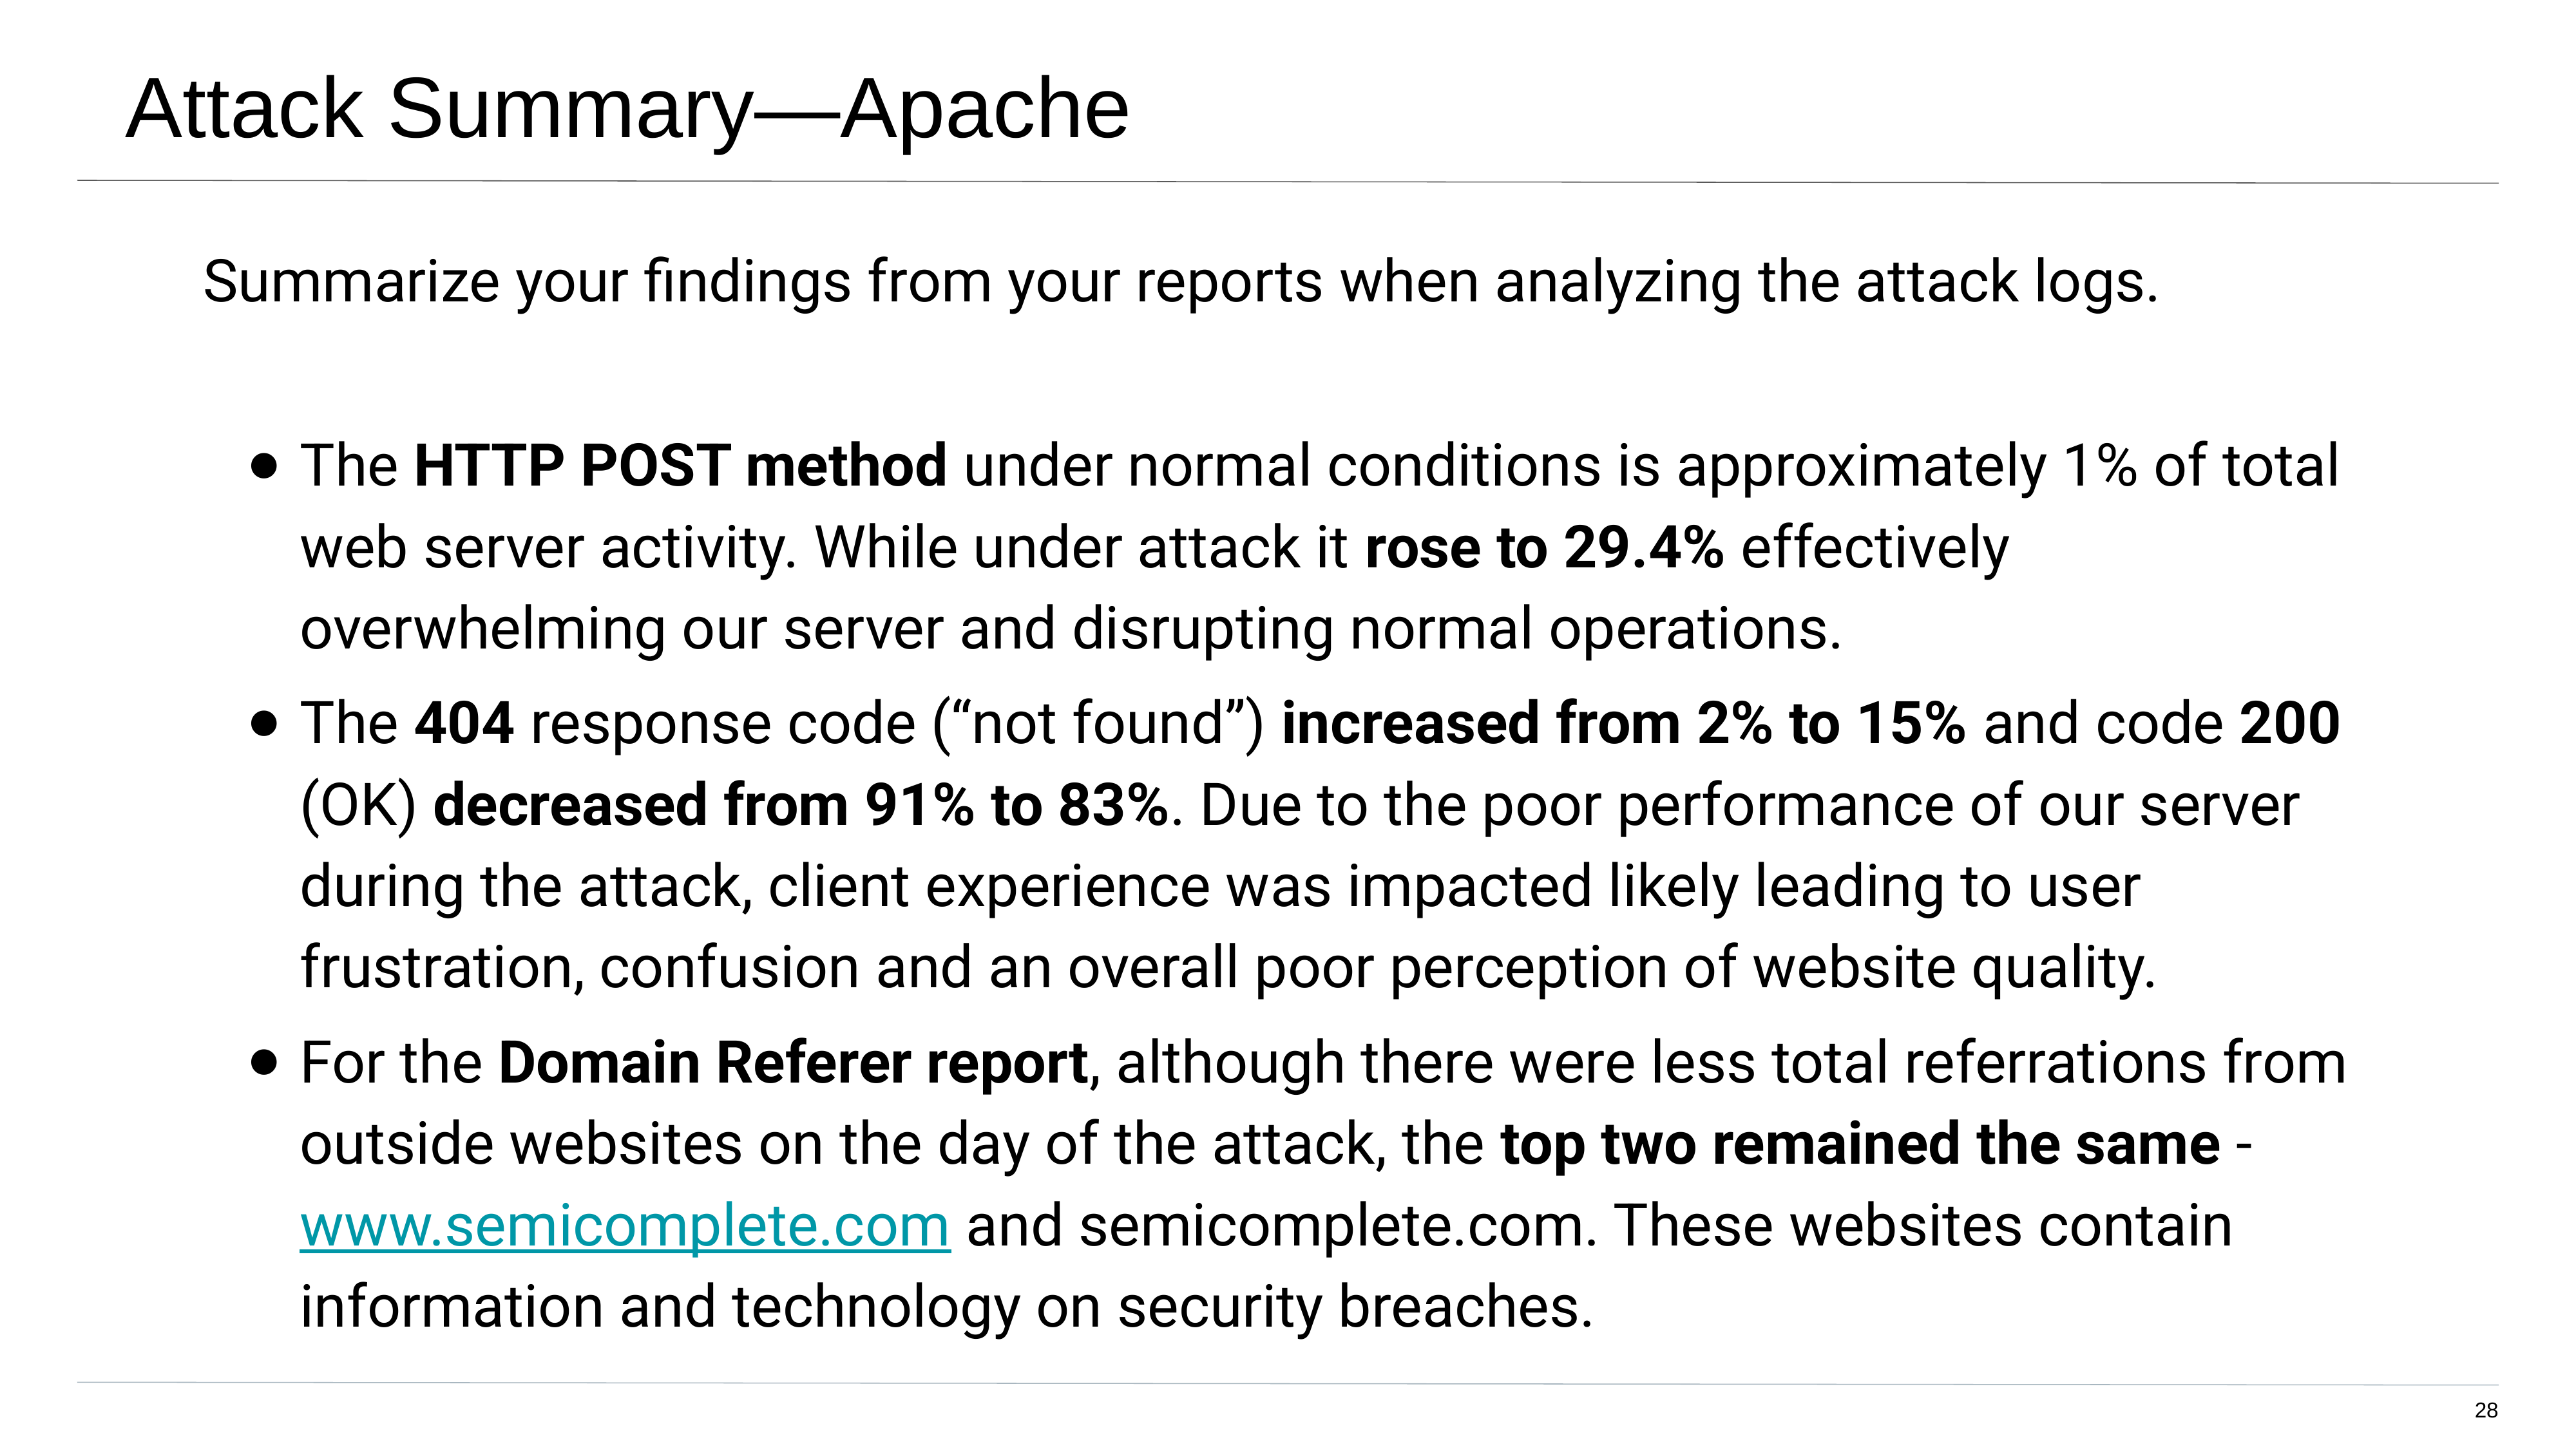

# Attack Summary—Apache
Summarize your findings from your reports when analyzing the attack logs.

The HTTP POST method under normal conditions is approximately 1% of total web server activity. While under attack it rose to 29.4% effectively overwhelming our server and disrupting normal operations.
The 404 response code (“not found”) increased from 2% to 15% and code 200 (OK) decreased from 91% to 83%. Due to the poor performance of our server during the attack, client experience was impacted likely leading to user frustration, confusion and an overall poor perception of website quality.
For the Domain Referer report, although there were less total referrations from outside websites on the day of the attack, the top two remained the same - www.semicomplete.com and semicomplete.com. These websites contain information and technology on security breaches.

28